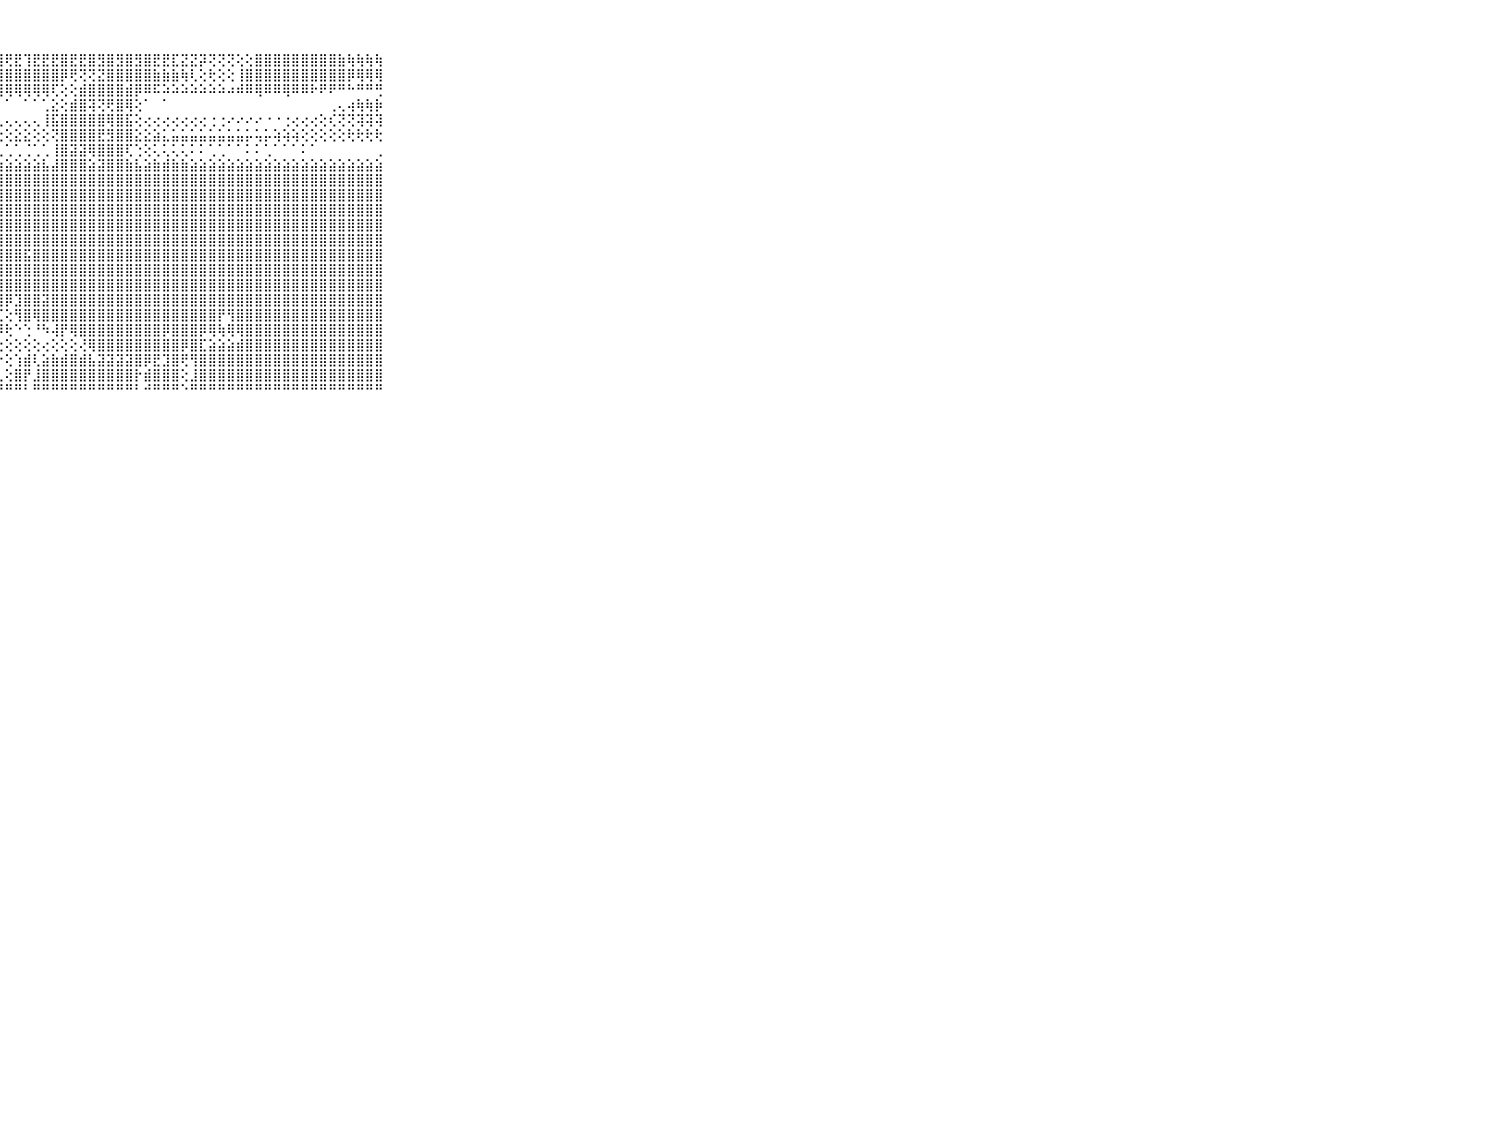

⠀⠀⠀⠀⠀⠀⠀⠀⠀⠀⠀⢻⢟⣿⢝⡏⢝⡏⢻⢏⣿⢝⣿⢹⡏⢻⡟⣿⢟⣟⢹⣟⣟⣟⣿⣟⣟⣿⣻⣿⣻⣿⣻⣿⣟⣟⣏⣝⣝⡽⢝⢝⢝⢕⢕⣿⣿⣿⣿⣿⣿⣿⣿⣿⣷⢷⢷⢷⢷⠀⠀⠀⠀⠀⠀⠀⠀⠀⠀⠀⠀
⠀⠀⠀⠀⠀⠀⠀⠀⠀⠀⠀⣿⣷⣿⣾⣿⣾⣿⣿⣷⣿⣿⣿⣾⣿⣿⣿⣿⣿⣿⣿⣿⣿⣿⡿⢟⢝⢝⣝⣿⣿⣿⣿⣿⣷⣷⣷⢷⢇⢕⢗⢕⢕⢸⣿⣿⣿⣿⣿⣿⣿⣿⣿⣿⣿⡿⢿⢿⢿⠀⠀⠀⠀⠀⠀⠀⠀⠀⠀⠀⠀
⠀⠀⠀⠀⠀⠀⠀⠀⠀⠀⠀⢿⢿⢿⡿⡿⢿⡿⣿⢿⡿⡿⢿⡿⢿⢿⢿⢿⢿⢿⢿⢿⢿⢏⢕⢕⣾⣿⣿⣿⣿⣾⡿⠿⠯⠵⠵⠵⠵⠵⠵⠵⠴⠾⠿⢿⠿⠿⢿⠿⠿⠗⠟⠟⠛⠓⠛⠛⢛⠀⠀⠀⠀⠀⠀⠀⠀⠀⠀⠀⠀
⠀⠀⠀⠀⠀⠀⠀⠀⠀⠀⠀⠀⠀⠀⠀⠀⠀⠀⠀⠀⠀⠀⠀⠀⠀⠀⠀⠀⠁⠀⠁⠁⢁⣕⢕⣾⣿⢽⢝⢟⣿⢿⢕⠁⠀⠁⠀⠀⠀⠀⠀⠀⠀⠀⠀⠀⠀⠀⠀⠀⠀⠀⠀⢀⢄⢴⢷⢷⡷⠀⠀⠀⠀⠀⠀⠀⠀⠀⠀⠀⠀
⠀⠀⠀⠀⠀⠀⠀⠀⠀⠀⠀⢄⢄⢔⢔⢄⢅⢅⢅⢅⢄⢄⢄⢄⢄⢄⢄⢄⢄⢄⢄⢄⢸⣯⣿⣿⣿⣿⣿⢿⣿⣯⢕⢔⢔⢔⢔⢔⢔⢔⢐⢐⠔⠔⠔⠔⠐⠐⢐⢔⢔⢔⢕⢎⢝⢝⢽⢽⢽⠀⠀⠀⠀⠀⠀⠀⠀⠀⠀⠀⠀
⠀⠀⠀⠀⠀⠀⠀⠀⠀⠀⠀⢅⢕⢕⢕⢕⢕⢕⢕⢕⢕⢕⢕⢕⢕⢕⢕⢕⢕⣕⣕⢕⢕⢝⣿⣿⣿⣿⣟⣻⣿⣿⣕⣕⣵⣅⣥⣥⣥⣥⣥⣥⣥⣥⡥⢥⡥⢵⢵⢵⢕⢕⢕⢕⢕⢗⢗⢗⢗⠀⠀⠀⠀⠀⠀⠀⠀⠀⠀⠀⠀
⠀⠀⠀⠀⠀⠀⠀⠀⠀⠀⠀⠁⢁⢁⢁⢁⢁⢁⢁⢁⢁⢁⢁⢁⢁⢁⢁⢁⢁⢁⢈⢁⢁⢸⣿⣽⣽⢿⣿⣿⣿⢏⢑⢕⢅⢅⢅⢅⠅⠅⢁⢁⠁⠁⠅⠅⢁⠁⠁⠁⠅⠁⠀⠀⠀⠀⠀⠀⢀⠀⠀⠀⠀⠀⠀⠀⠀⠀⠀⠀⠀
⠀⠀⠀⠀⠀⠀⠀⠀⠀⠀⠀⣵⣵⣵⣵⣵⣵⣵⣵⣵⣵⣵⣵⣵⣵⣵⣵⣵⣵⣵⣵⣵⣧⣼⣿⣿⣿⣵⣽⣿⣿⣷⣧⣵⣷⣾⣷⣷⣵⣵⣵⣵⣵⣵⣵⣵⣵⣵⣵⣵⣵⣵⣵⣵⣵⣵⣵⣵⣵⠀⠀⠀⠀⠀⠀⠀⠀⠀⠀⠀⠀
⠀⠀⠀⠀⠀⠀⠀⠀⠀⠀⠀⡏⢝⣿⣿⣿⣿⣿⣿⣿⣿⣿⡏⢹⣿⣿⣿⣿⣿⣿⣿⣿⣿⣿⣿⣿⣿⣿⣿⣿⣿⣿⣿⣿⣿⣿⣿⣿⣿⣿⣿⣿⣿⣿⣿⣿⣿⣿⣿⣿⣿⣿⣿⣿⣿⣿⣿⣿⣿⠀⠀⠀⠀⠀⠀⠀⠀⠀⠀⠀⠀
⠀⠀⠀⠀⠀⠀⠀⠀⠀⠀⠀⡇⢜⣿⣿⣿⣿⣿⣿⣿⣿⣿⡇⢜⣿⣿⣿⣿⣿⣿⣿⣿⣿⣿⣿⣿⣿⣿⣿⣿⣿⣿⣿⣿⣿⣿⣿⣿⣿⣿⣿⣿⣿⣿⣿⣿⣿⣿⣿⣿⣿⣿⣿⣿⣿⣿⣿⣿⣿⠀⠀⠀⠀⠀⠀⠀⠀⠀⠀⠀⠀
⠀⠀⠀⠀⠀⠀⠀⠀⠀⠀⠀⡇⢕⣿⣿⣿⣿⣿⣿⣿⣿⣿⡇⢕⣿⣿⣿⣿⣿⣿⣿⣿⣿⣿⣿⣿⣿⣿⣿⣿⣿⣿⣿⣿⣿⣿⣿⣿⣿⣿⣿⣿⣿⣿⣿⣿⣿⣿⣿⣿⣿⣿⣿⣿⣿⣿⣿⣿⣿⠀⠀⠀⠀⠀⠀⠀⠀⠀⠀⠀⠀
⠀⠀⠀⠀⠀⠀⠀⠀⠀⠀⠀⡇⢕⣿⣿⣿⣿⣿⣿⣿⣿⣿⡇⢕⣿⣿⣿⣿⣿⣿⣿⣿⣿⣿⣿⣿⣿⣿⣿⣿⣿⣿⣿⣿⣿⣿⣿⣿⣿⣿⣿⣿⣿⣿⣿⣿⣿⣿⣿⣿⣿⣿⣿⣿⣿⣿⣿⣿⣿⠀⠀⠀⠀⠀⠀⠀⠀⠀⠀⠀⠀
⠀⠀⠀⠀⠀⠀⠀⠀⠀⠀⠀⡇⢕⣿⣿⣿⣿⣿⣿⣿⣿⣿⡇⢕⣿⣿⣿⣿⣿⣿⣿⣿⣿⣿⣿⣿⣿⣿⣿⣿⣿⣿⣿⣿⣿⣿⣿⣿⣿⣿⣿⣿⣿⣿⣿⣿⣿⣿⣿⣿⣿⣿⣿⣿⣿⣿⣿⣿⣿⠀⠀⠀⠀⠀⠀⠀⠀⠀⠀⠀⠀
⠀⠀⠀⠀⠀⠀⠀⠀⠀⠀⠀⡇⢕⢸⣿⣿⣿⣿⣿⣿⣿⣿⣷⢕⣿⣿⣿⣿⣿⣿⣯⣿⣿⣿⣿⣿⣿⣿⣿⣿⣿⣿⣿⣿⣿⣿⣿⣿⣿⣿⣿⣿⣿⣿⣿⣿⣿⣿⣿⣿⣿⣿⣿⣿⣿⣿⣿⣿⣿⠀⠀⠀⠀⠀⠀⠀⠀⠀⠀⠀⠀
⠀⠀⠀⠀⠀⠀⠀⠀⠀⠀⠀⡯⢕⣸⣿⣿⣿⣿⣿⣿⣿⣿⣿⢕⢽⣿⣿⣿⣿⣿⣿⣿⣿⣿⣿⣿⣿⣿⣿⣿⣿⣿⣿⣿⣿⣿⣿⣿⣿⣿⣿⣿⣿⣿⣿⣿⣿⣿⣿⣿⣿⣿⣿⣿⣿⣿⣿⣿⣿⠀⠀⠀⠀⠀⠀⠀⠀⠀⠀⠀⠀
⠀⠀⠀⠀⠀⠀⠀⠀⠀⠀⠀⣿⣿⣿⣿⣿⣿⣿⣿⣿⣿⣿⣿⣿⣿⣿⣿⣿⣿⣿⣿⣿⣿⣿⣿⣿⣿⣿⣿⣿⣿⣿⣿⣿⣿⣿⣿⣿⣿⣿⣿⣿⣿⣿⣿⣿⣿⣿⣿⣿⣿⣿⣿⣿⣿⣿⣿⣿⣿⠀⠀⠀⠀⠀⠀⠀⠀⠀⠀⠀⠀
⠀⠀⠀⠀⠀⠀⠀⠀⠀⠀⠀⢿⣿⣿⣿⣿⣿⣿⣿⣿⣿⣿⣿⣿⣿⣿⣿⣿⡿⣹⣿⣿⣽⣿⣿⣿⣿⣿⣿⣿⣿⣿⣿⣿⣿⣿⣿⣿⣿⣿⣿⣿⣿⣿⣿⣿⣿⣿⣿⣿⣿⣿⣿⣿⣿⣿⣿⣿⣿⠀⠀⠀⠀⠀⠀⠀⠀⠀⠀⠀⠀
⠀⠀⠀⠀⠀⠀⠀⠀⠀⠀⠀⣿⣿⣿⣿⡿⢿⢿⡿⢿⢿⣿⣿⣻⣿⣿⣿⣏⢕⢻⣿⢿⣿⣿⣿⣿⣿⣿⣿⣿⣿⣿⣿⣿⣿⣿⣿⣿⣿⣿⣿⡟⢻⣿⣿⣿⣿⣿⣿⣿⣿⣿⣿⣿⣿⣿⣿⣿⣿⠀⠀⠀⠀⠀⠀⠀⠀⠀⠀⠀⠀
⠀⠀⠀⠀⠀⠀⠀⠀⠀⠀⠀⣿⣿⣿⢟⢕⢕⢕⢕⢕⢜⢽⣿⣿⣿⣿⣿⡿⢗⠑⢑⠘⠳⢼⡟⢿⣿⣿⣿⣿⣿⣿⣿⣿⣿⡿⣿⣿⣿⡿⢿⢷⢿⢿⣿⣿⣿⣿⣿⣿⣿⣿⣿⣿⣿⣿⣿⣿⣿⠀⠀⠀⠀⠀⠀⠀⠀⠀⠀⠀⠀
⠀⠀⠀⠀⠀⠀⠀⠀⠀⠀⠀⠁⠑⠅⠑⠑⠕⢑⠑⠙⢝⢜⠑⠙⠙⠙⠙⢑⢕⢕⢕⢕⢔⢕⢕⢕⢜⢿⣿⣿⣿⣿⣿⣿⣿⣿⣿⡿⣿⣏⣵⣵⣵⣾⣿⣿⣿⣿⣿⣿⣿⣿⣿⣿⣿⣿⣿⣿⣿⠀⠀⠀⠀⠀⠀⠀⠀⠀⠀⠀⠀
⠀⠀⠀⠀⠀⠀⠀⠀⠀⠀⠀⢱⢱⡇⢕⢕⢕⢕⢑⢕⢕⢕⢱⢱⣷⣷⣷⡗⢕⢱⣾⢇⣵⣷⣾⣿⣾⣧⣽⣽⣽⣽⣿⡿⣟⣹⣿⢟⢻⣿⣿⣿⣿⣿⣿⣿⣿⣿⣿⣿⣿⣿⣿⣿⣿⣿⣿⣿⣿⠀⠀⠀⠀⠀⠀⠀⠀⠀⠀⠀⠀
⠀⠀⠀⠀⠀⠀⠀⠀⠀⠀⠀⢸⣿⡇⢕⢕⢕⢕⢕⢕⢕⢕⢸⣿⣿⣿⣿⣇⢕⣿⡟⣸⣿⣿⣿⣿⣿⣿⣿⣿⣿⣿⡗⣾⣿⣿⣿⢕⣸⣿⣿⣿⣿⣿⣿⣿⣿⣿⣿⣿⣿⣿⣿⣿⣿⣿⣿⣿⣿⠀⠀⠀⠀⠀⠀⠀⠀⠀⠀⠀⠀
⠀⠀⠀⠀⠀⠀⠀⠀⠀⠀⠀⠘⠙⠑⠑⠑⠑⠑⠑⠑⠑⠑⠘⠛⠛⠛⠛⠛⠛⠛⠃⠛⠛⠛⠛⠛⠛⠛⠛⠛⠛⠛⠃⠚⠛⠛⠛⠑⠛⠛⠛⠛⠛⠛⠛⠛⠛⠛⠛⠛⠛⠛⠛⠛⠛⠛⠛⠛⠛⠀⠀⠀⠀⠀⠀⠀⠀⠀⠀⠀⠀